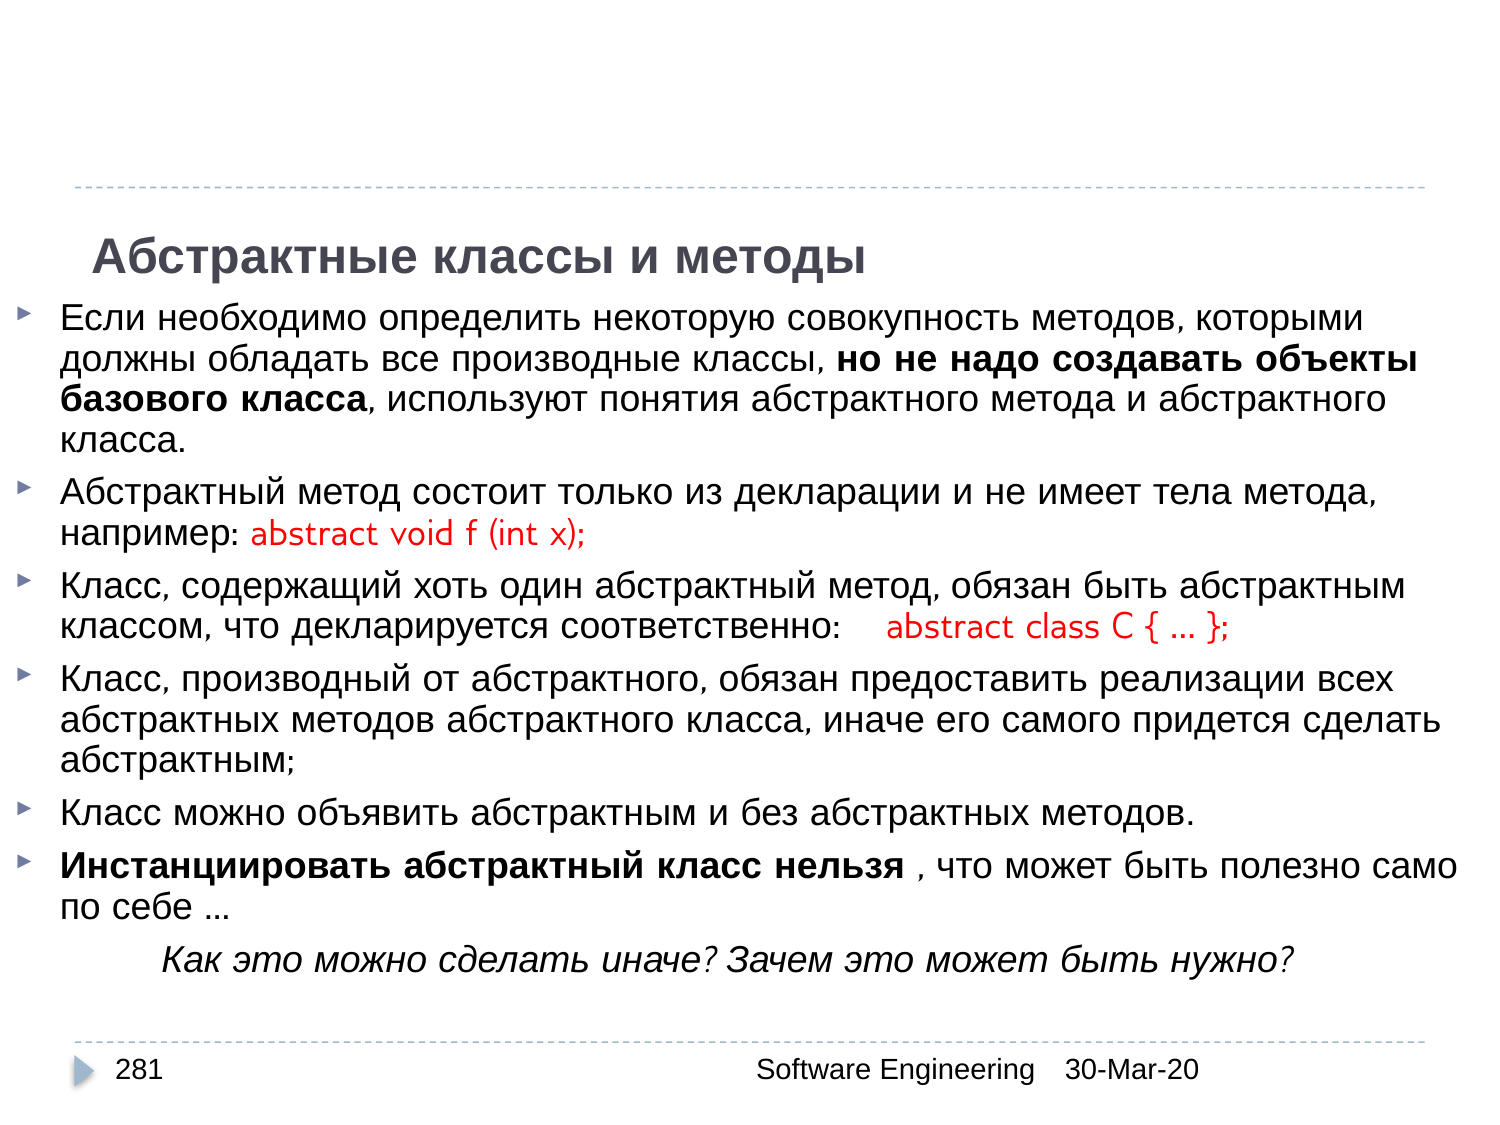

# Абстрактные классы и методы
Если необходимо определить некоторую совокупность методов, которыми должны обладать все производные классы, но не надо создавать объекты базового класса, используют понятия абстрактного метода и абстрактного класса.
Абстрактный метод состоит только из декларации и не имеет тела метода, например: abstract void f (int x);
Класс, содержащий хоть один абстрактный метод, обязан быть абстрактным классом, что декларируется соответственно:    abstract class C { … };
Класс, производный от абстрактного, обязан предоставить реализации всех абстрактных методов абстрактного класса, иначе его самого придется сделать абстрактным;
Класс можно объявить абстрактным и без абстрактных методов.
Инстанциировать абстрактный класс нельзя , что может быть полезно само по себе ...
             Как это можно сделать иначе? Зачем это может быть нужно?

281
Software Engineering
30-Mar-20